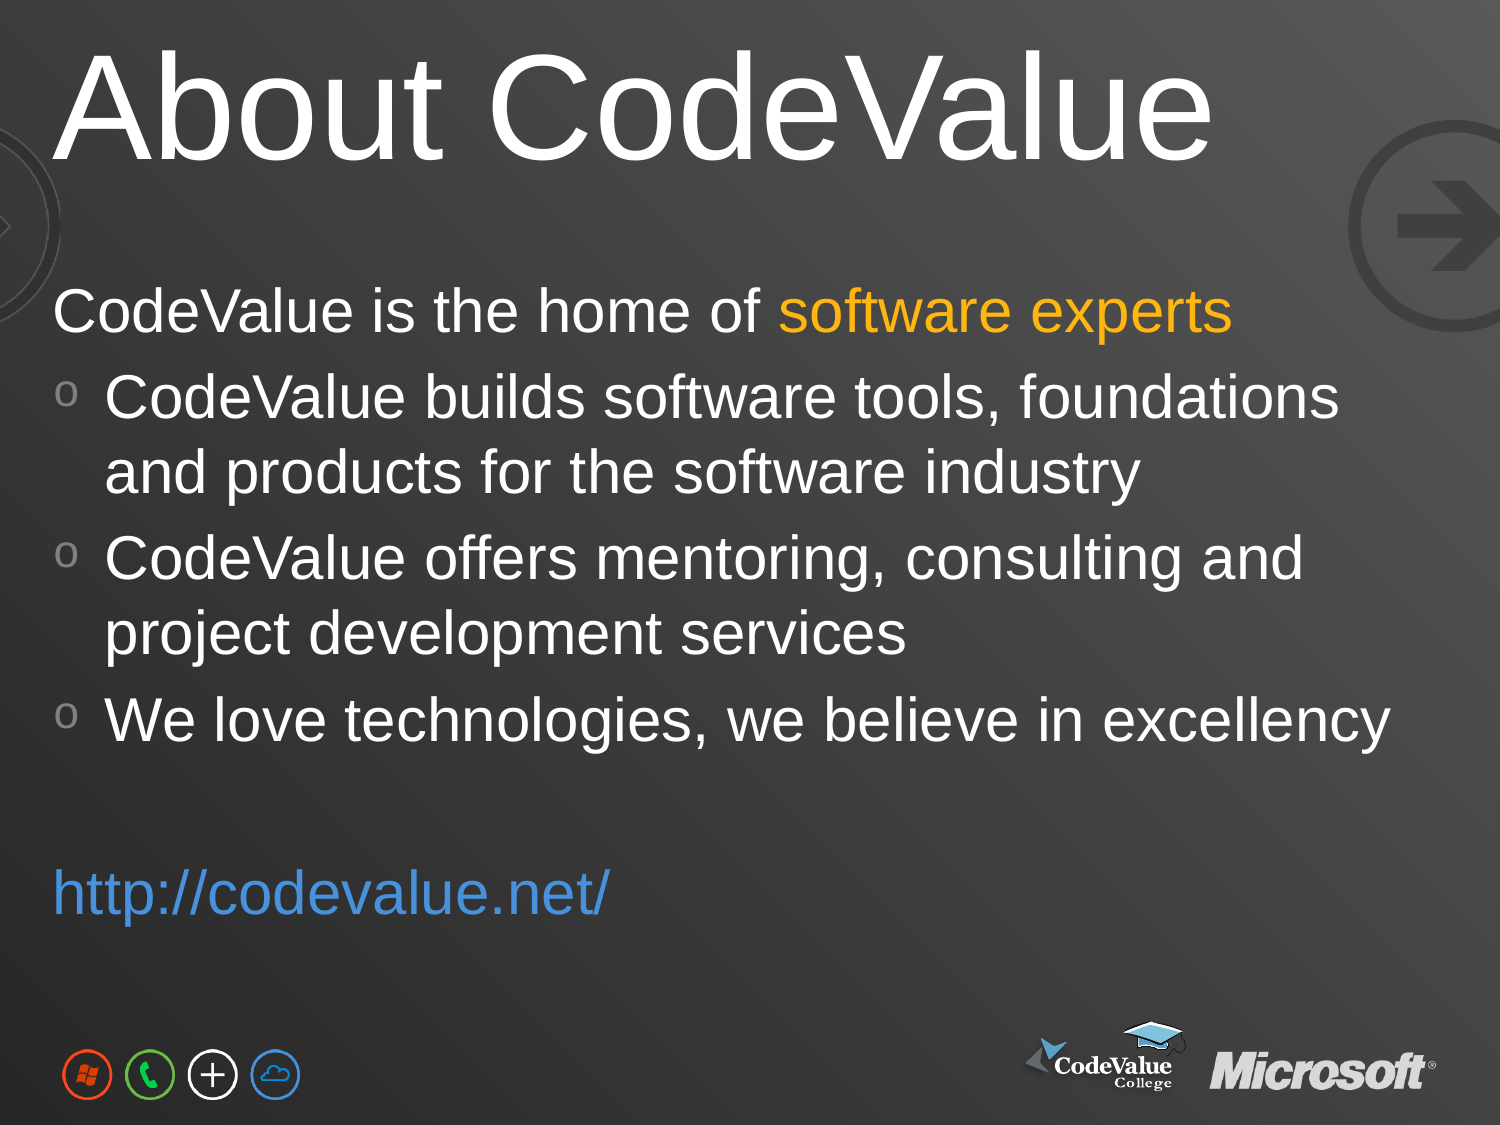

# About CodeValue

CodeValue is the home of software experts
CodeValue builds software tools, foundations and products for the software industry
CodeValue offers mentoring, consulting and project development services
We love technologies, we believe in excellency

http://codevalue.net/